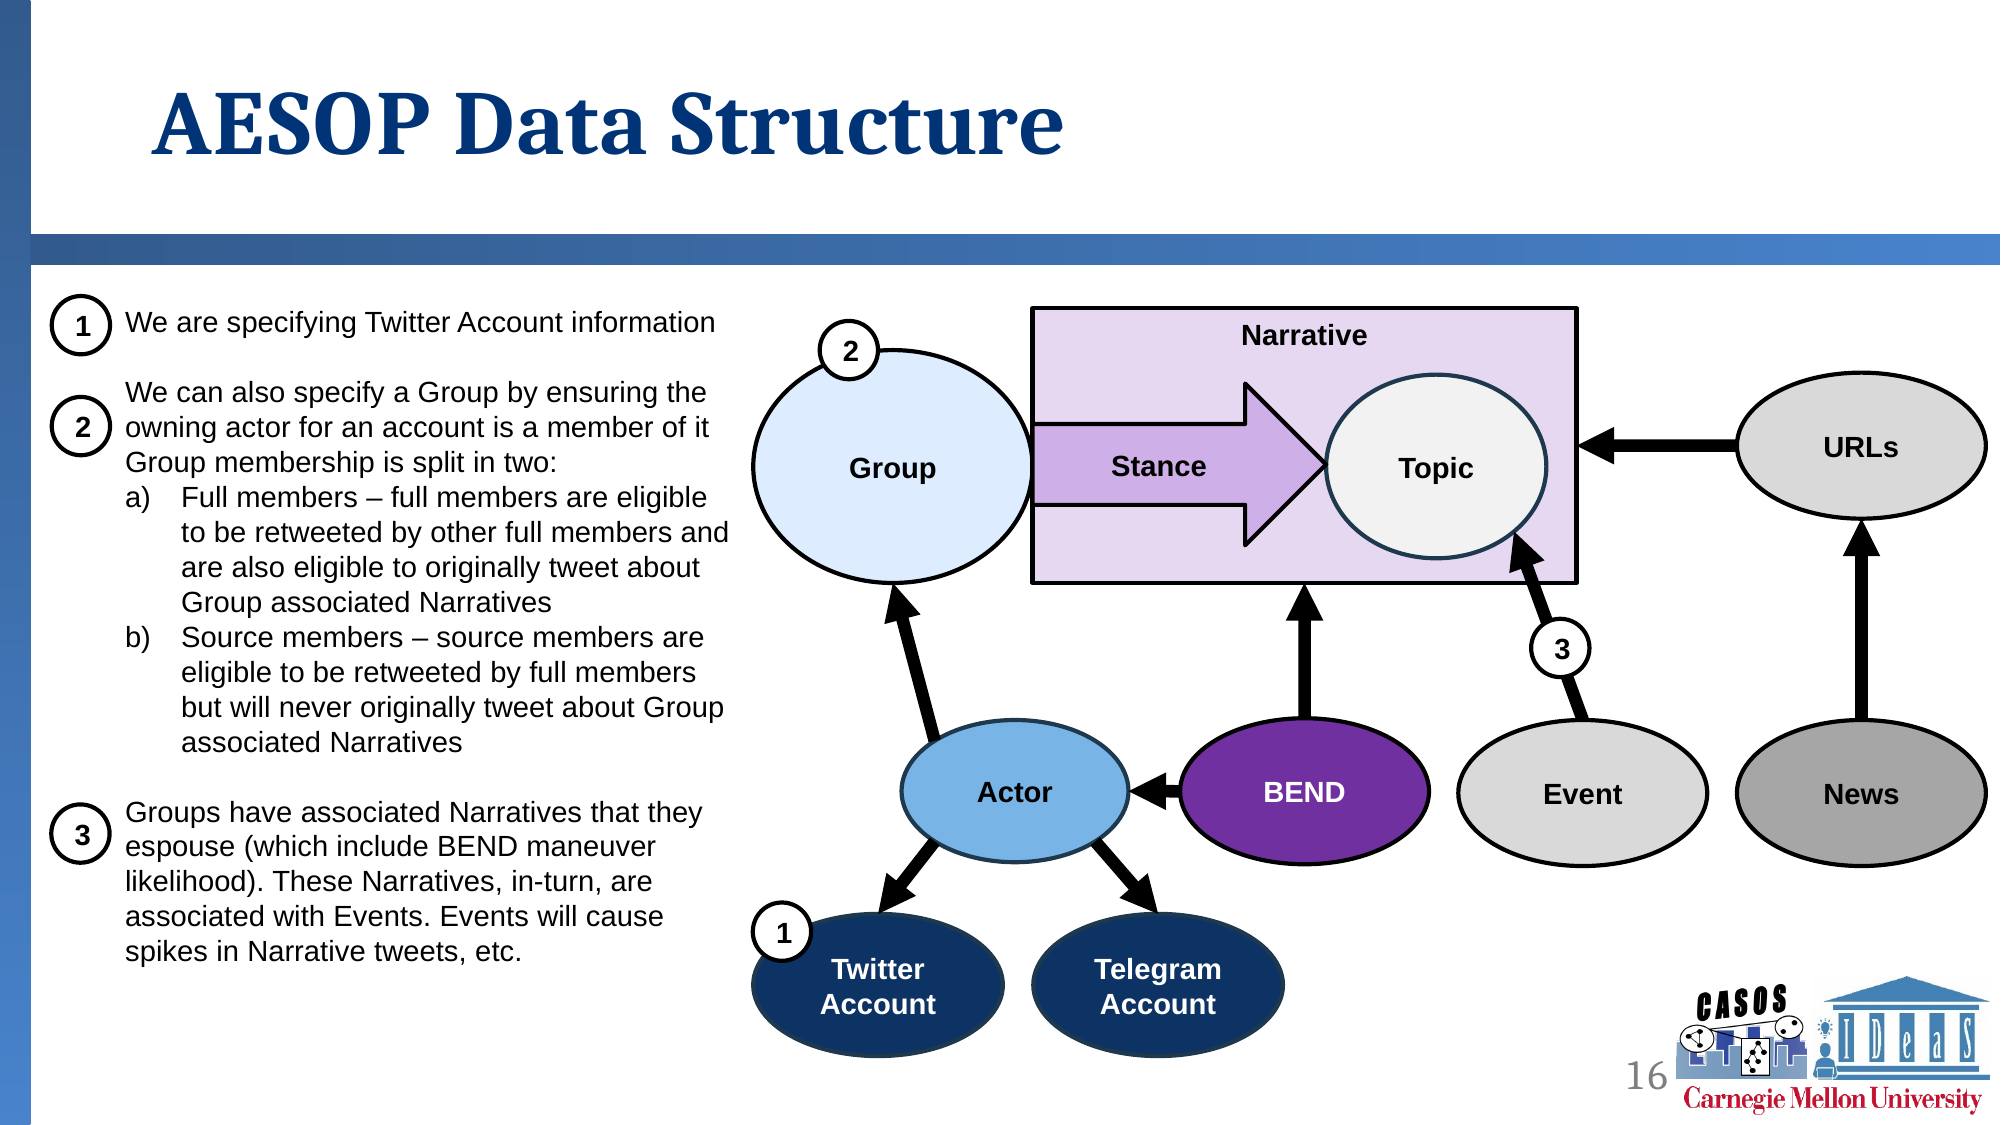

# AESOP Data Structure
1
We are specifying Twitter Account information

We can also specify a Group by ensuring the owning actor for an account is a member of it
Group membership is split in two:
Full members – full members are eligible to be retweeted by other full members and are also eligible to originally tweet about Group associated Narratives
Source members – source members are eligible to be retweeted by full members but will never originally tweet about Group associated Narratives

Groups have associated Narratives that they espouse (which include BEND maneuver likelihood). These Narratives, in-turn, are associated with Events. Events will cause spikes in Narrative tweets, etc.

Narrative
2
Group
URLs
Topic
Stance
2
3
BEND
Event
News
Actor
3
1
Twitter Account
Telegram Account
16